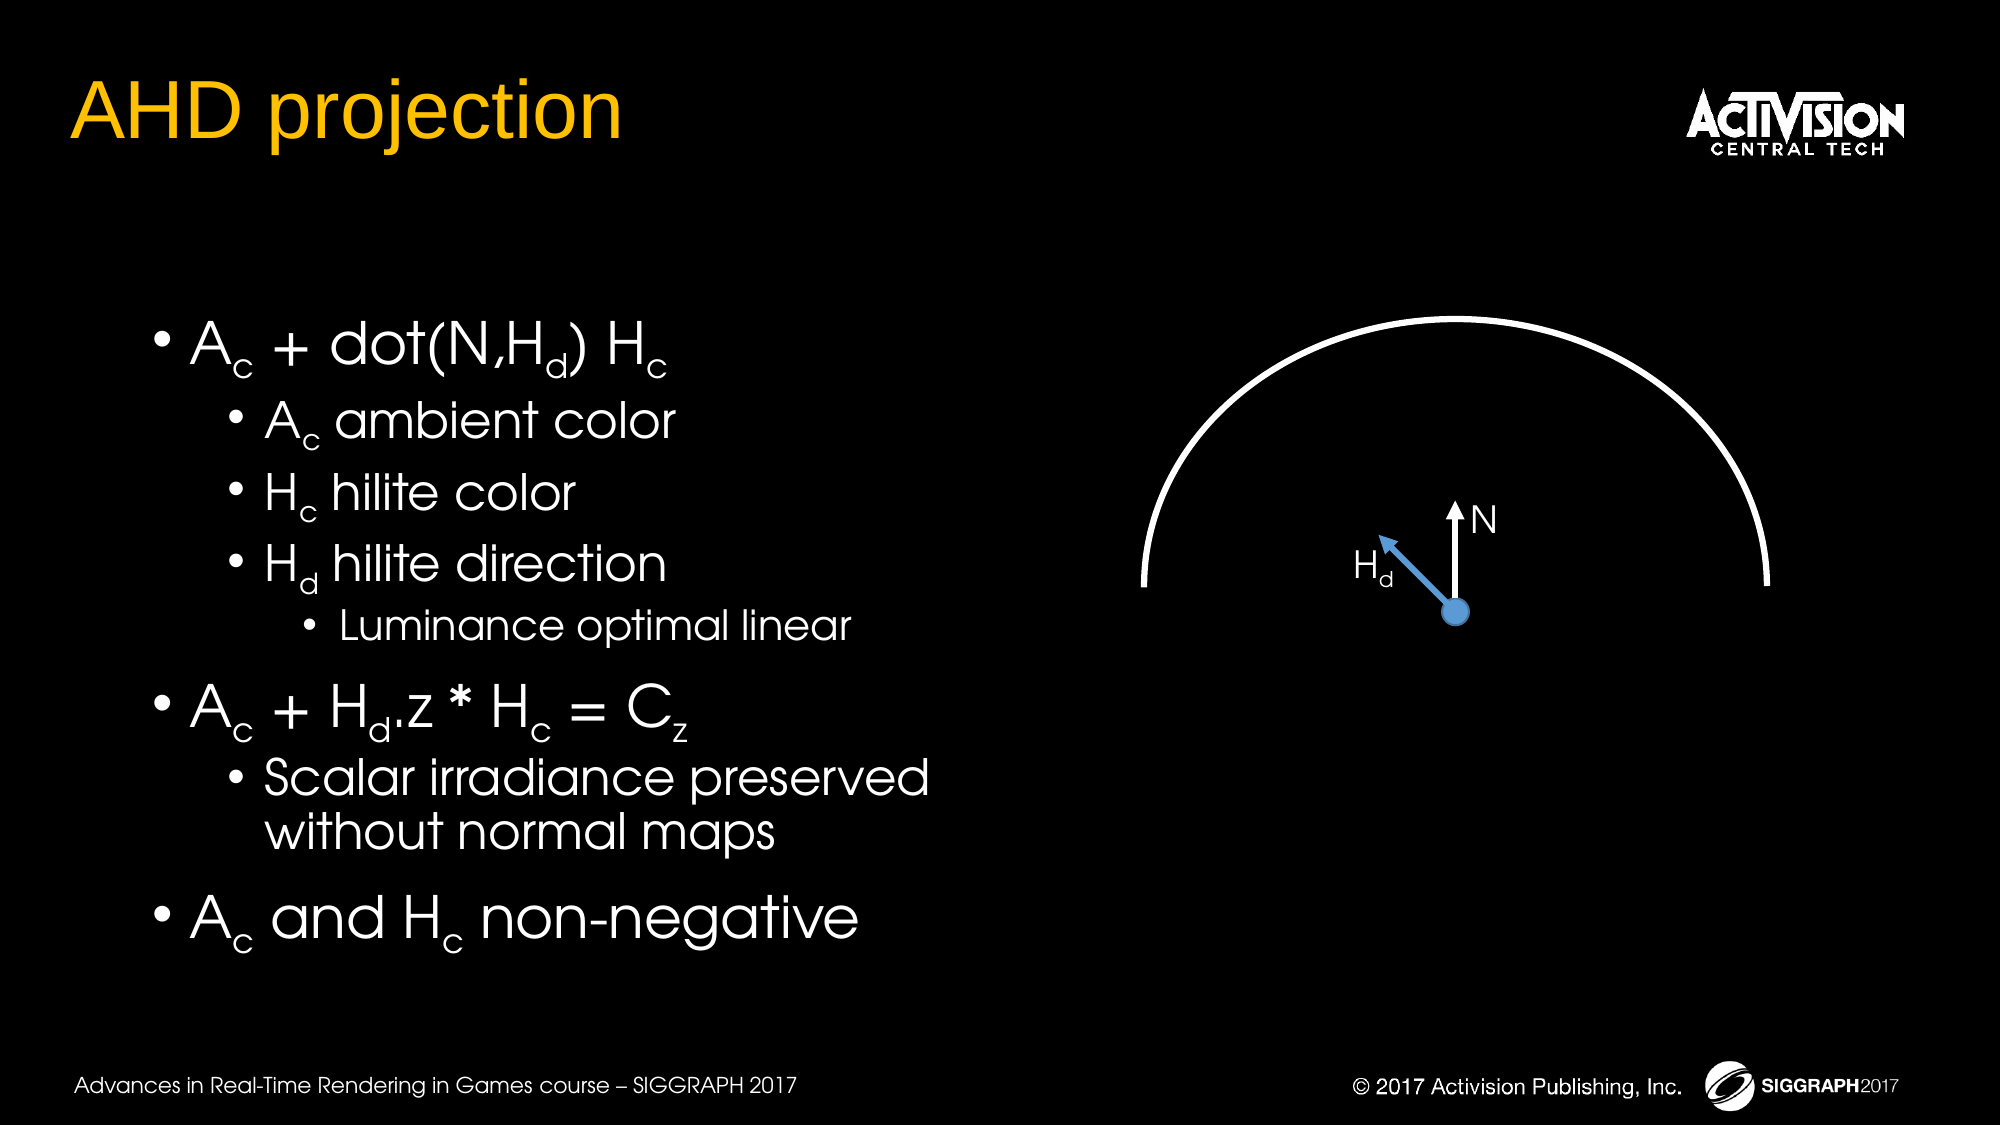

# AHD projection
Ac + dot(N,Hd) Hc
Ac ambient color
Hc hilite color
Hd hilite direction
Luminance optimal linear
Ac + Hd.z * Hc = Cz
Scalar irradiance preserved without normal maps
Ac and Hc non-negative

N
Hd